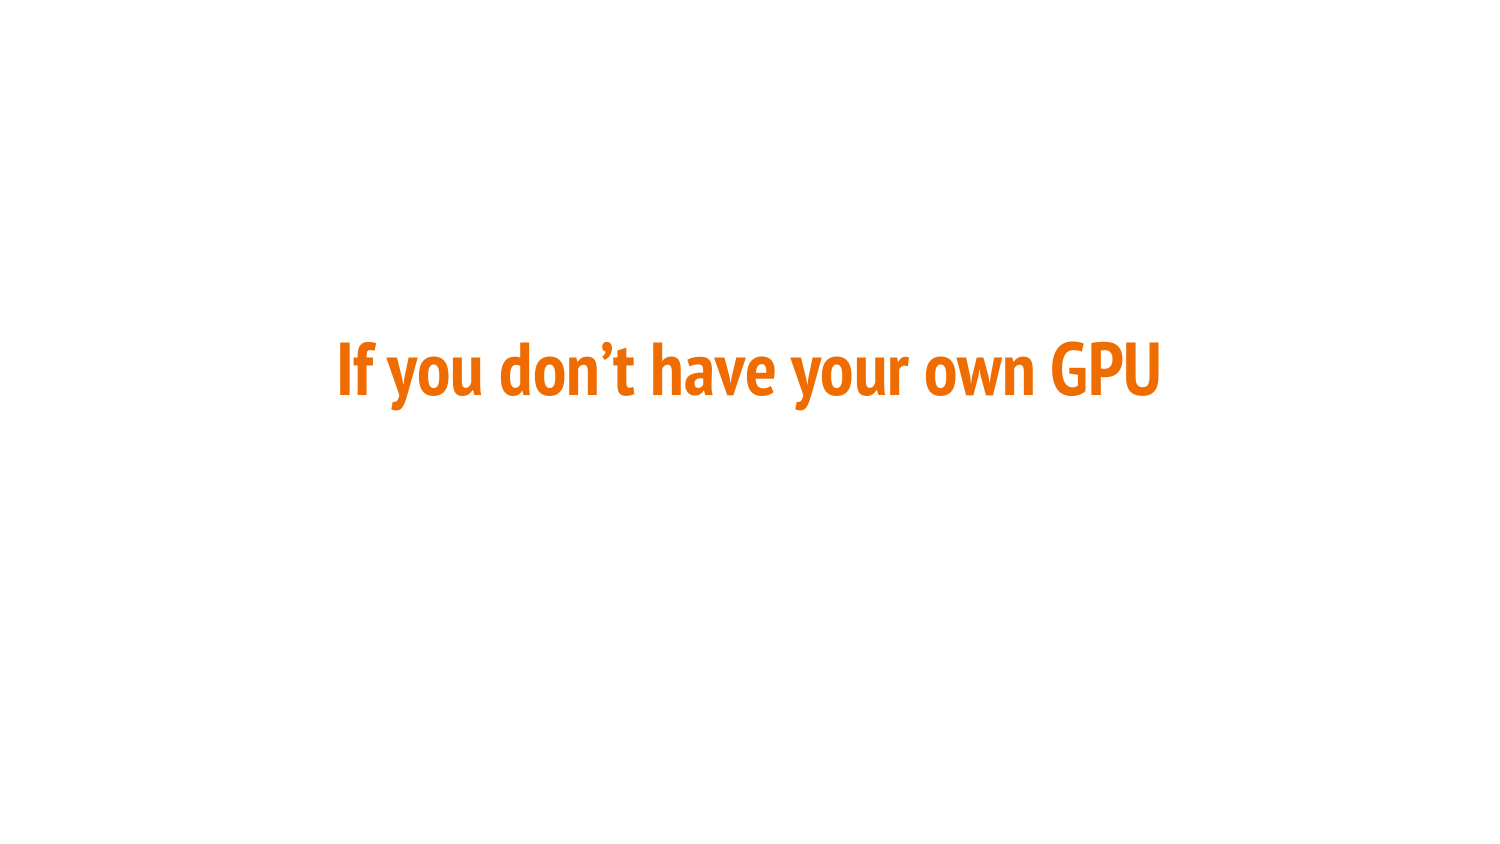

# If you don’t have your own GPU